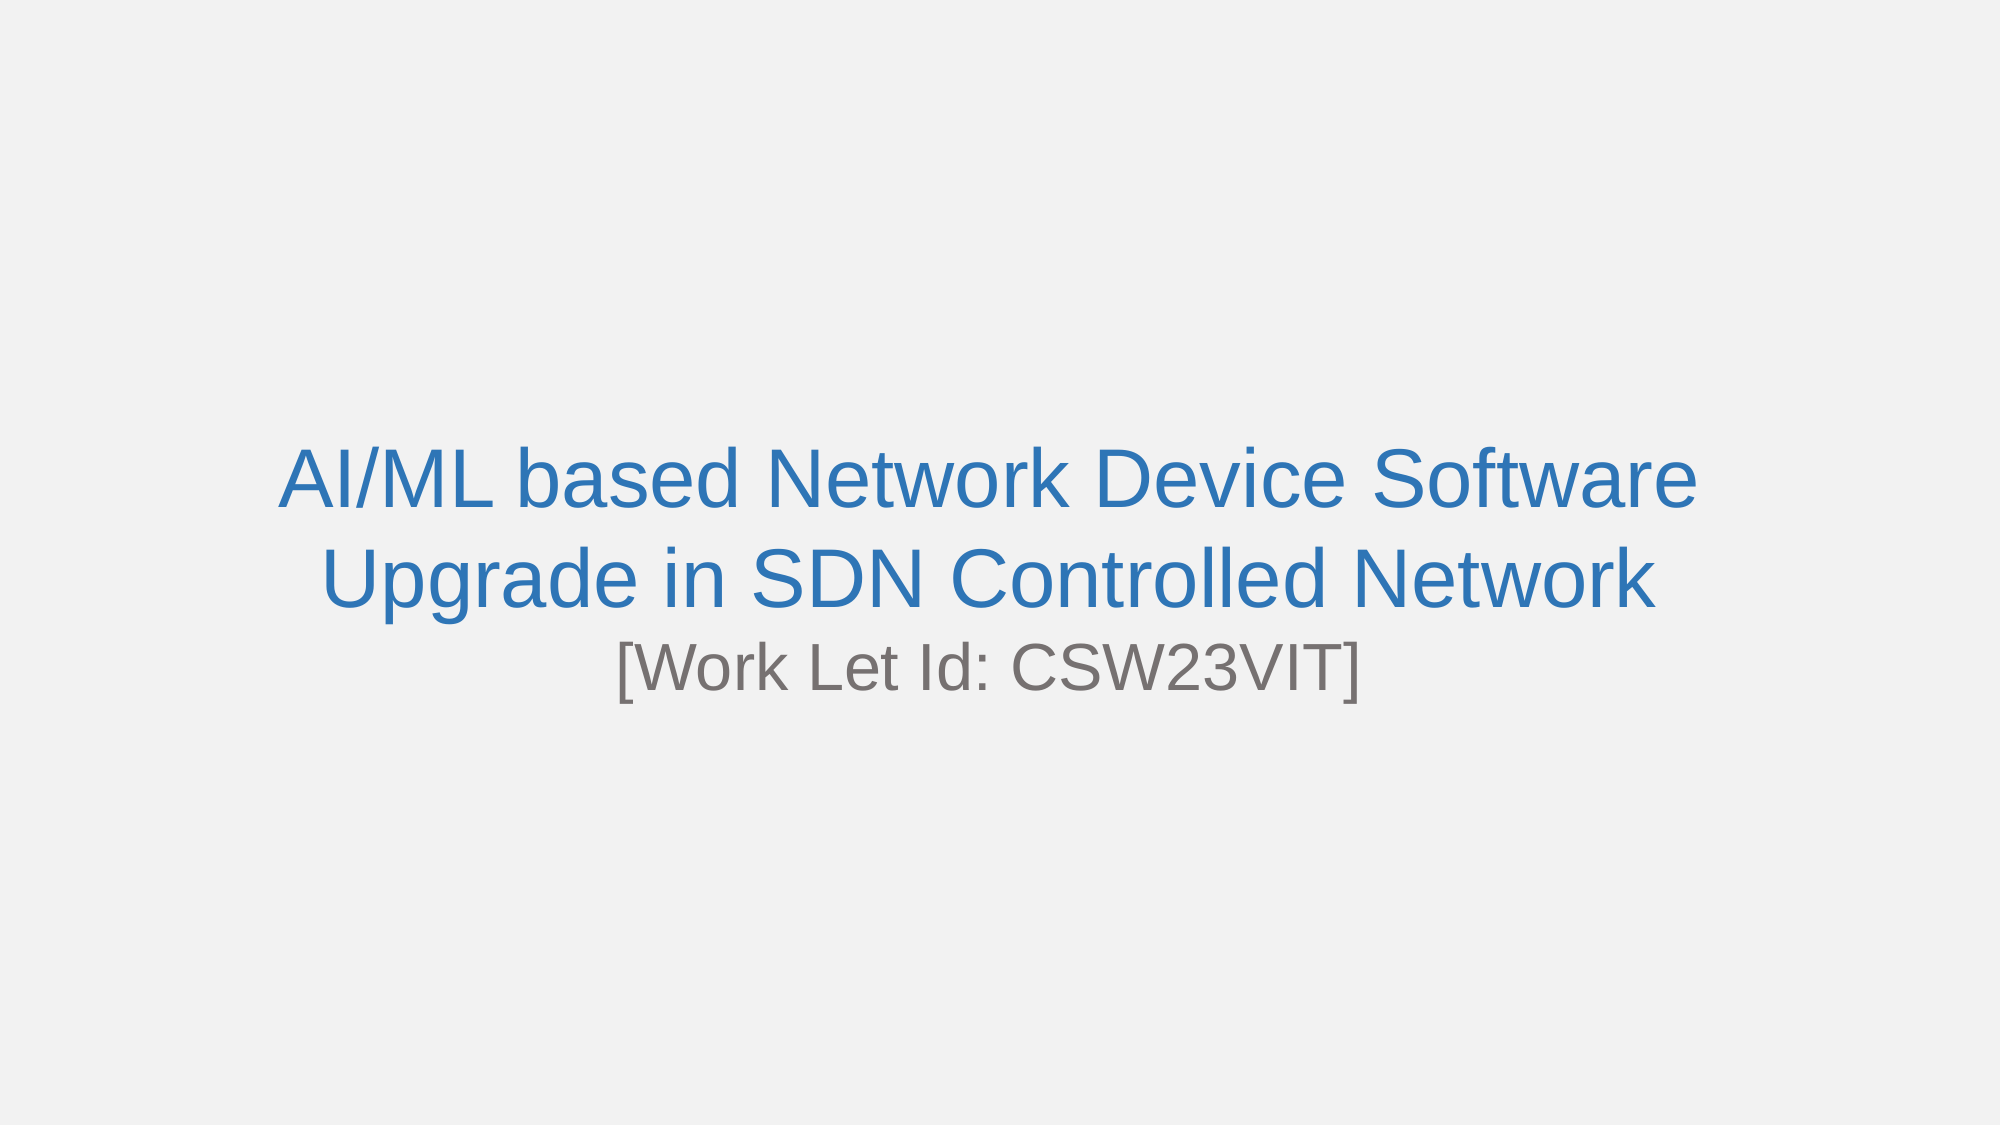

AI/ML based Network Device Software Upgrade in SDN Controlled Network
[Work Let Id: CSW23VIT]